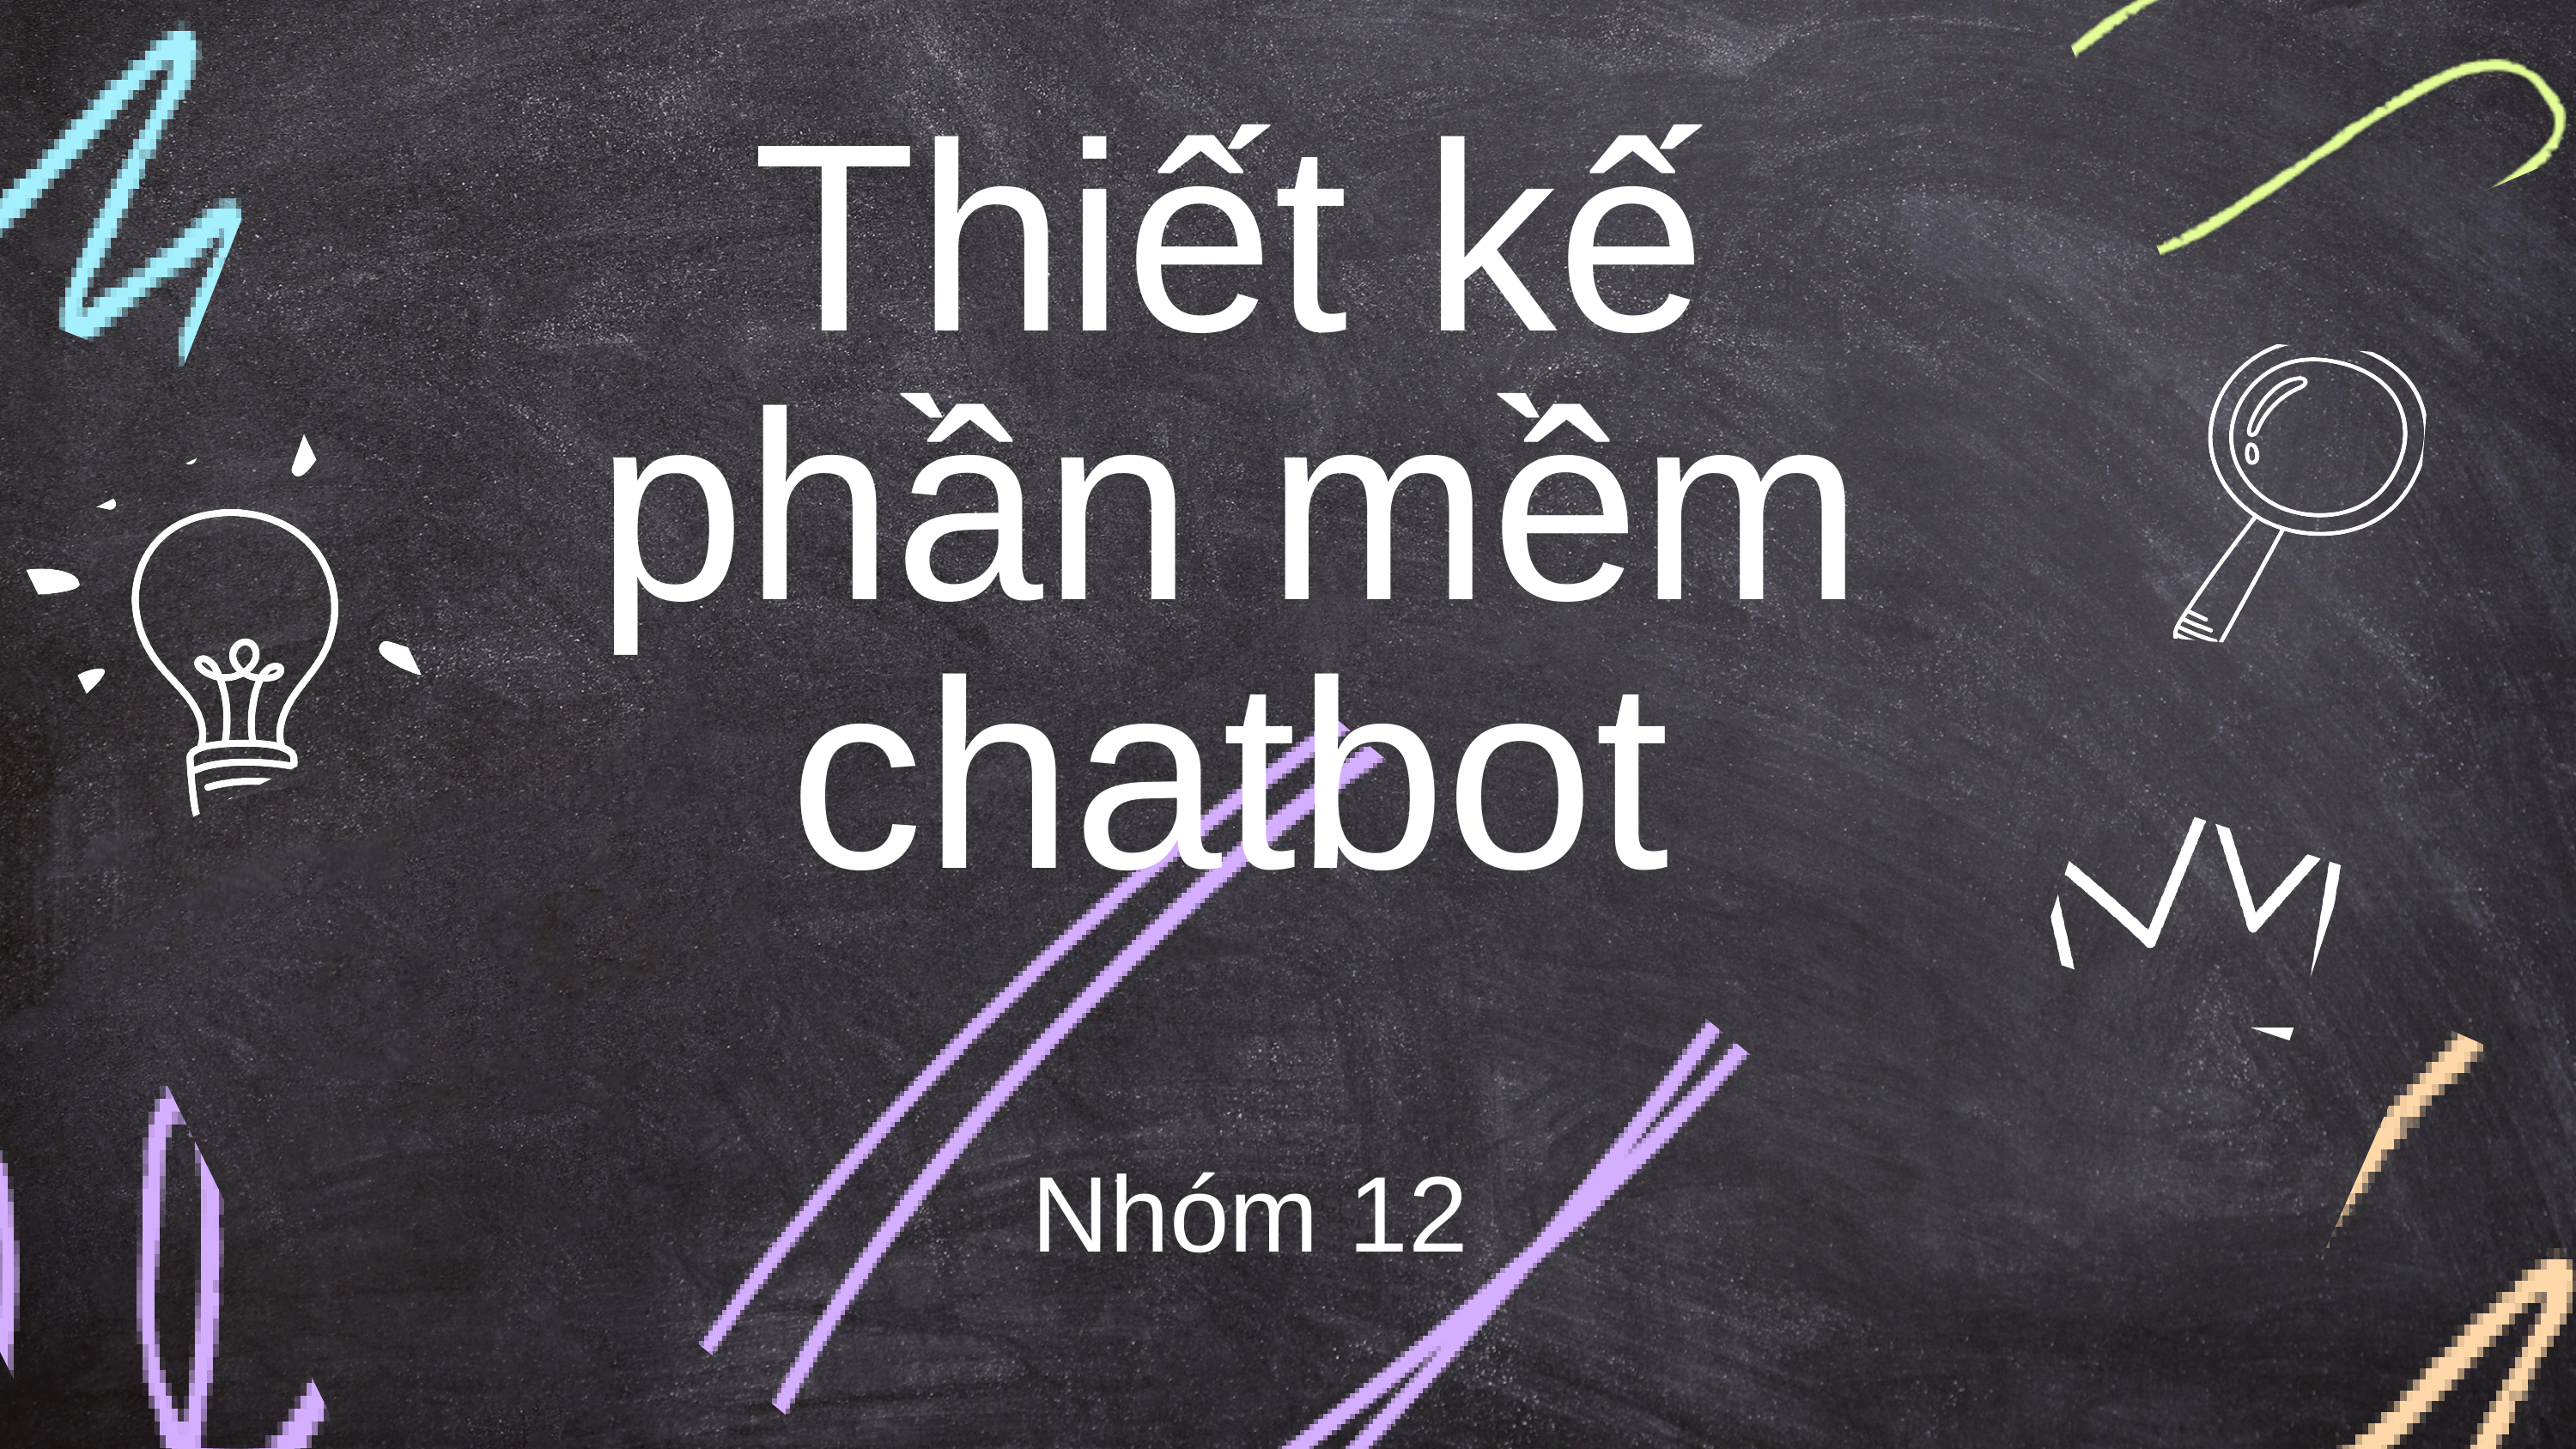

Thiết kế phần mềm chatbot

Nhóm 12